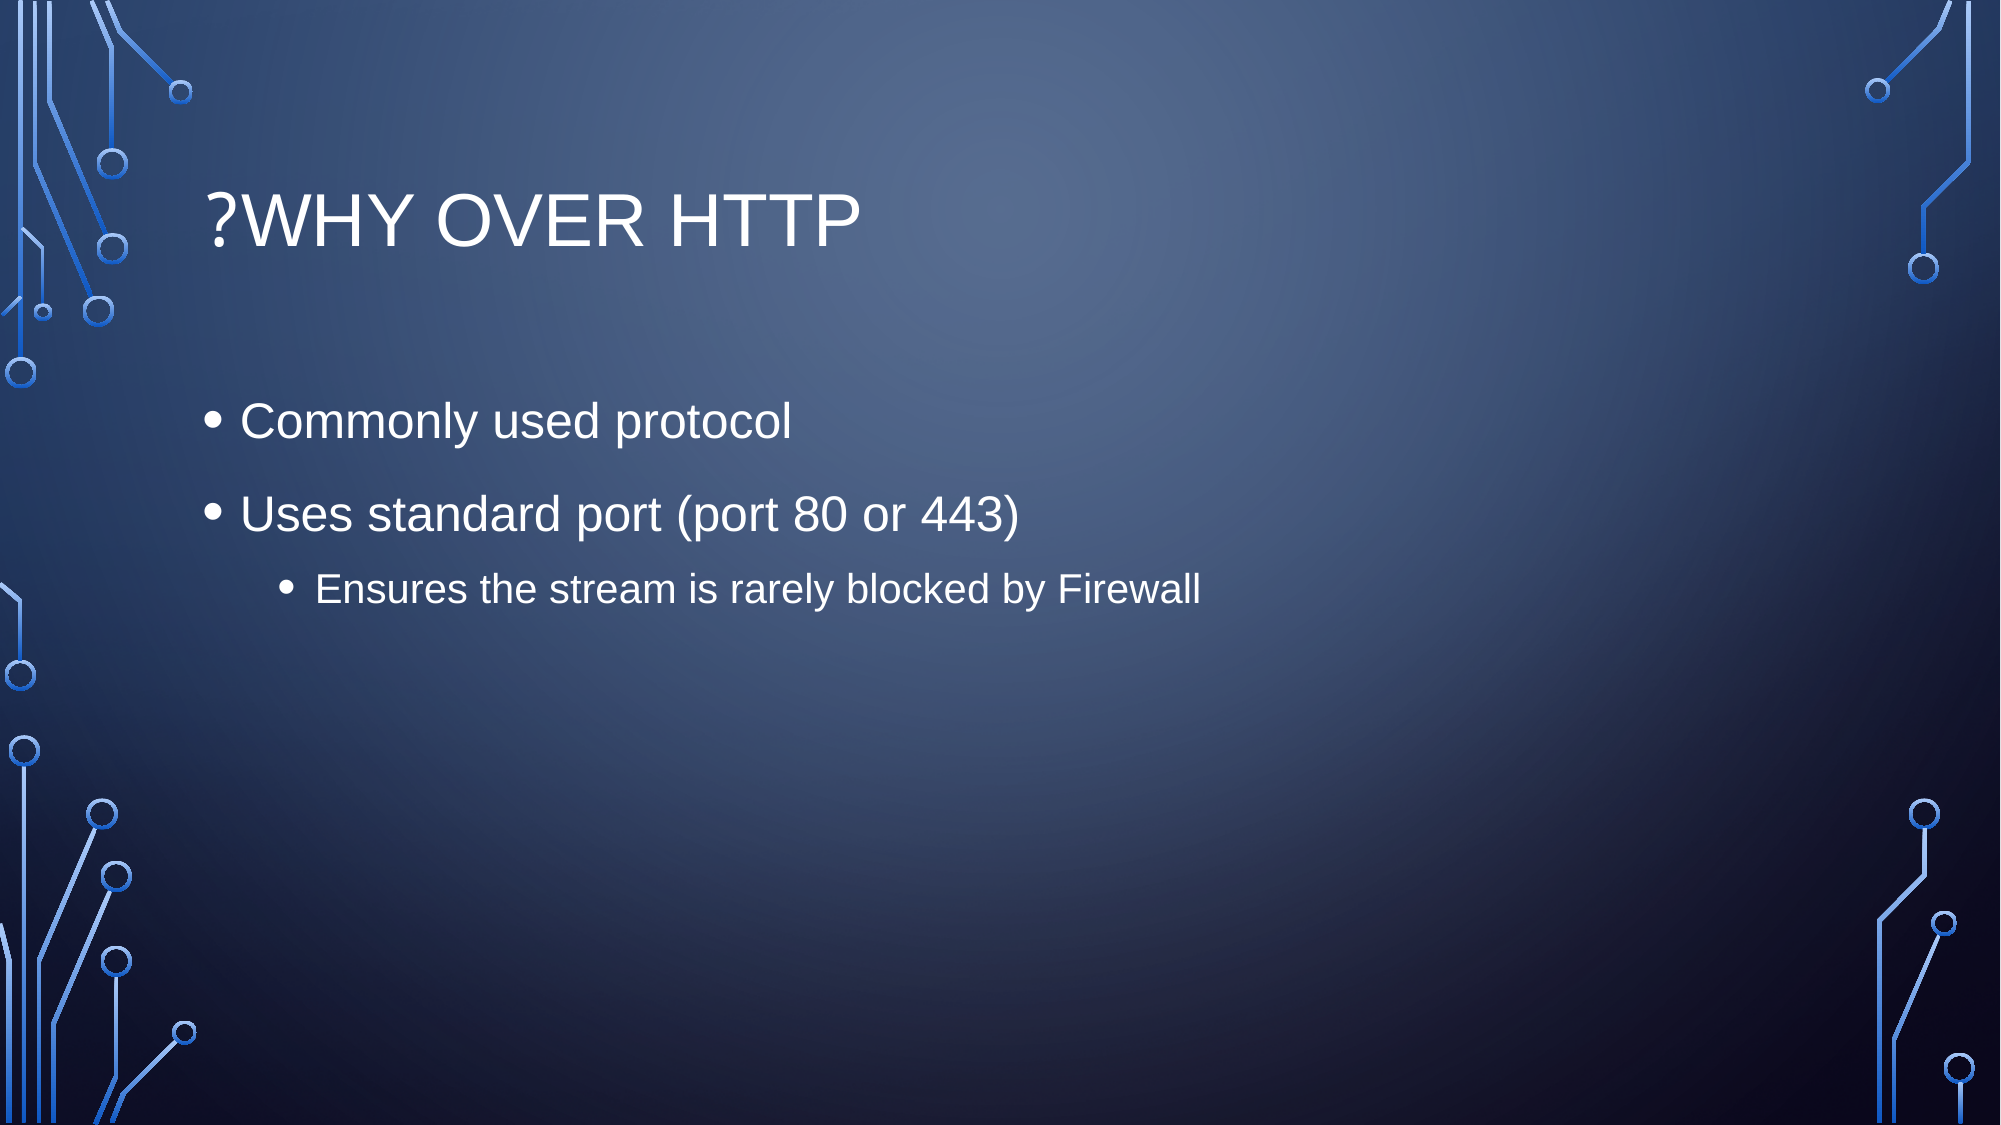

# Why over http?
Commonly used protocol
Uses standard port (port 80 or 443)
Ensures the stream is rarely blocked by Firewall